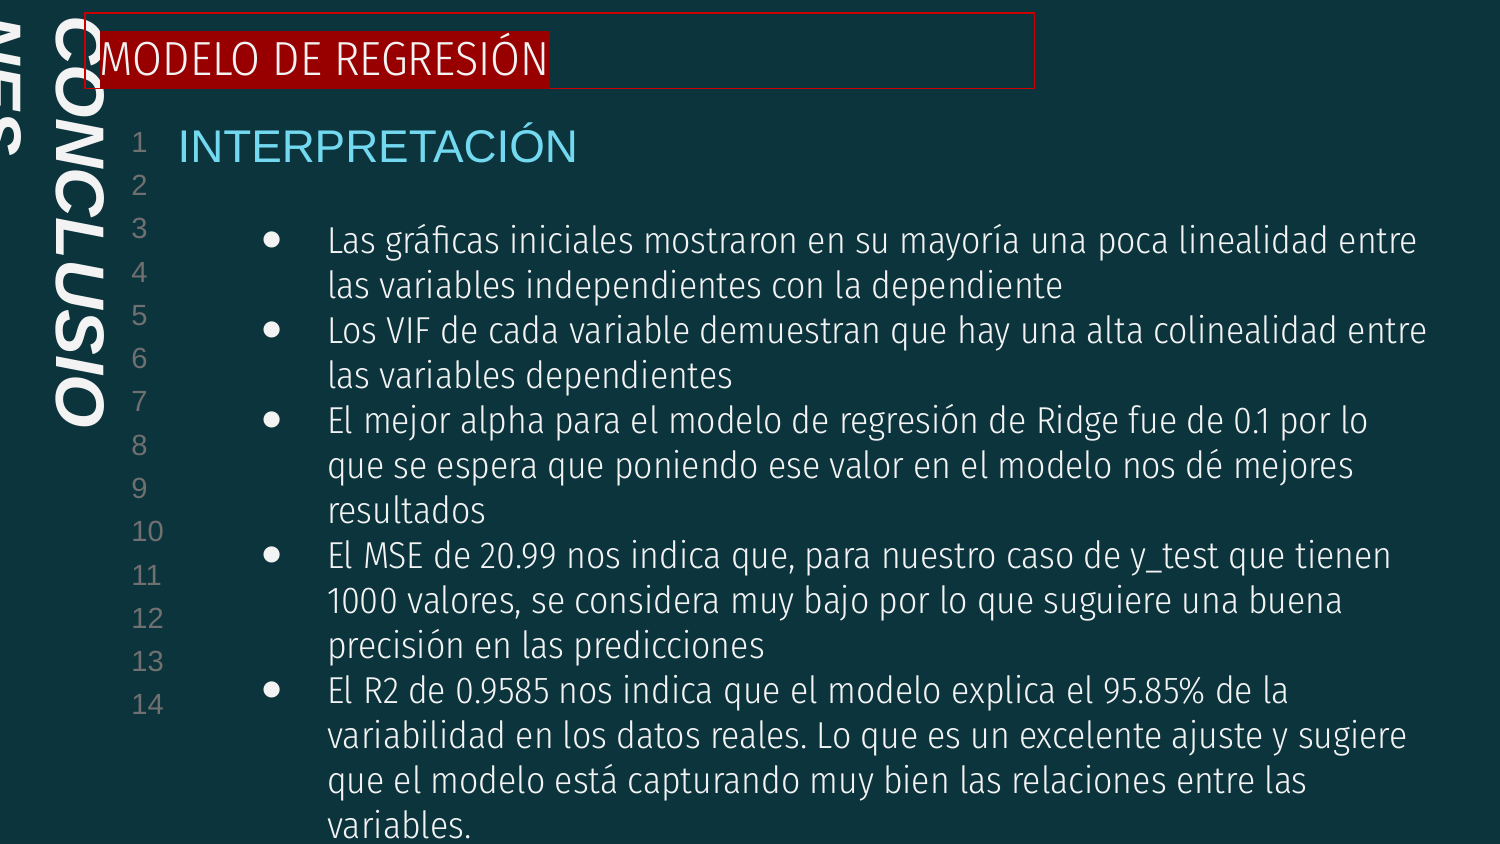

MODELO DE REGRESIÓN
INTERPRETACIÓN
# CONCLUSIONES
Las gráficas iniciales mostraron en su mayoría una poca linealidad entre las variables independientes con la dependiente
Los VIF de cada variable demuestran que hay una alta colinealidad entre las variables dependientes
El mejor alpha para el modelo de regresión de Ridge fue de 0.1 por lo que se espera que poniendo ese valor en el modelo nos dé mejores resultados
El MSE de 20.99 nos indica que, para nuestro caso de y_test que tienen 1000 valores, se considera muy bajo por lo que suguiere una buena precisión en las predicciones
El R2 de 0.9585 nos indica que el modelo explica el 95.85% de la variabilidad en los datos reales. Lo que es un excelente ajuste y sugiere que el modelo está capturando muy bien las relaciones entre las variables.